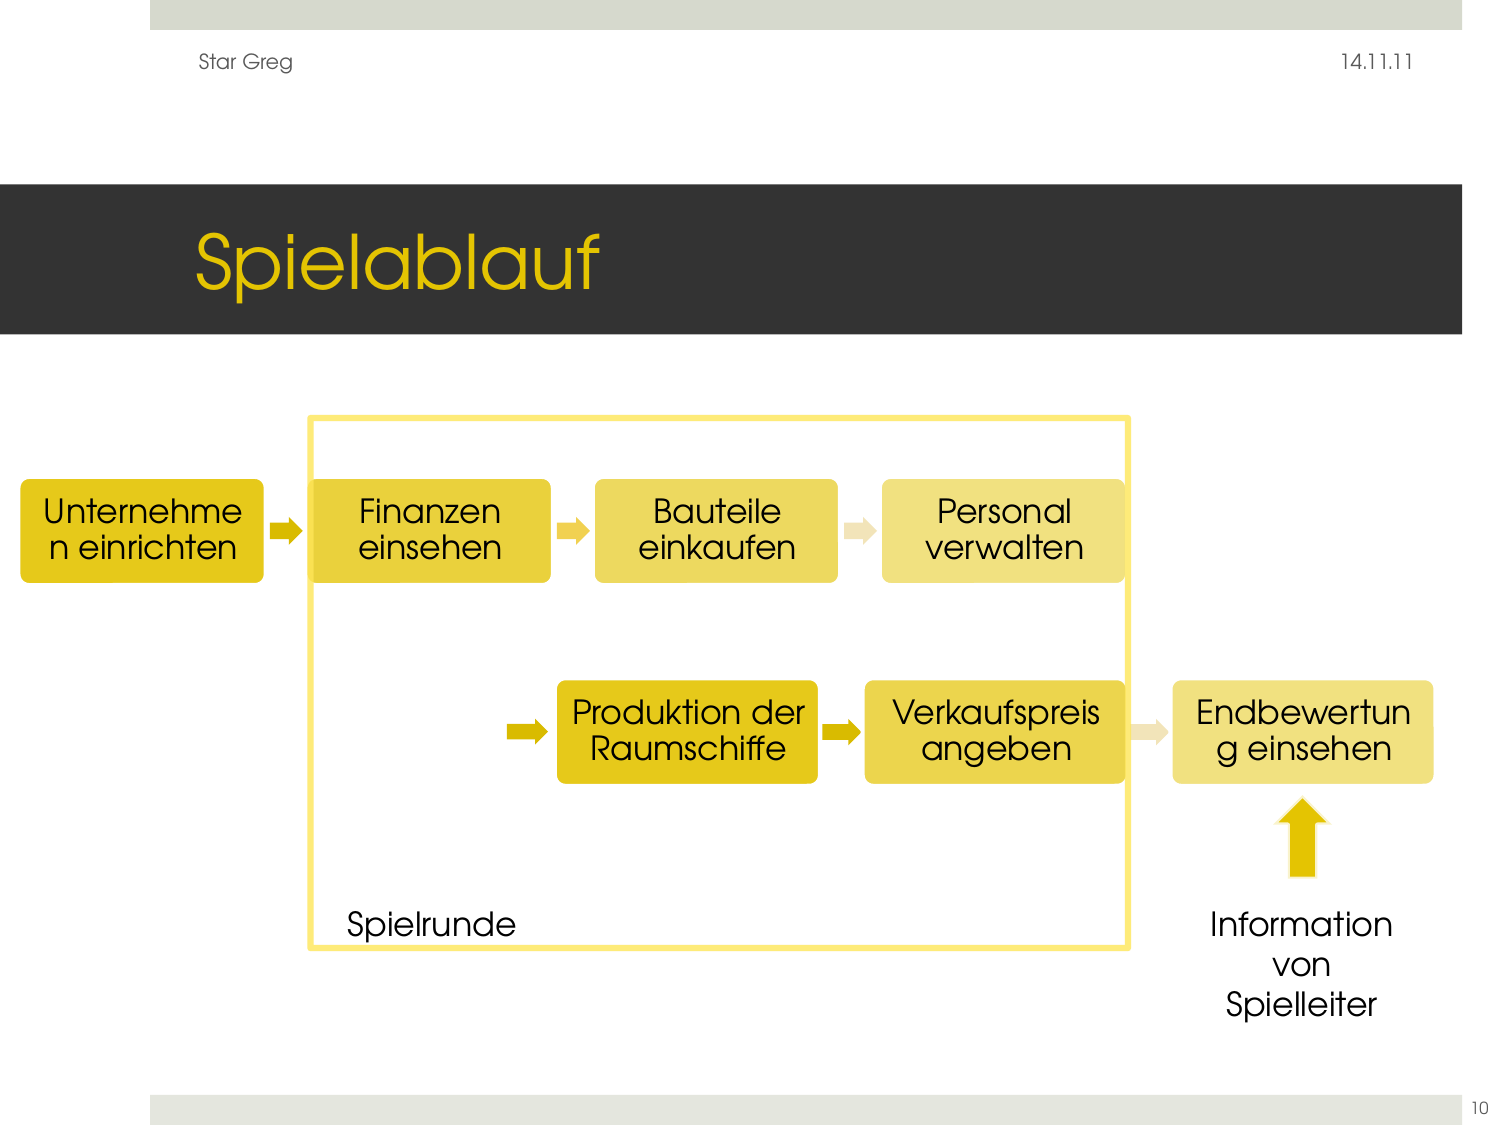

Star Greg
14.11.11
# Spielablauf

Unternehmen einrichten

Finanzen einsehen

Bauteile einkaufen

Personal verwalten
Produktion der Raumschiffe

Verkaufspreis angeben

Endbewertung einsehen

Spielrunde
Information von Spielleiter
10